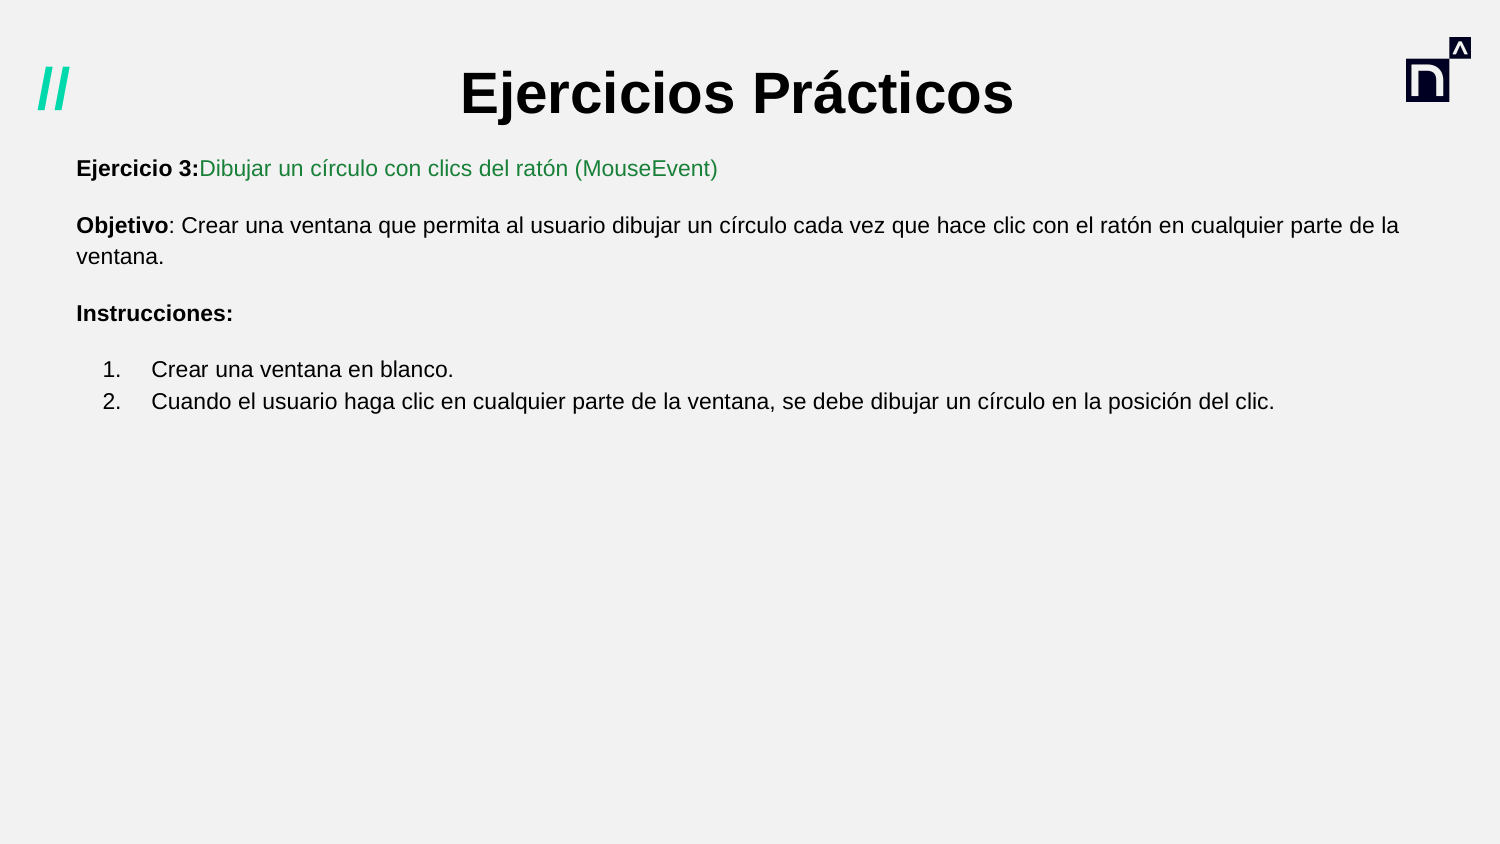

# Ejercicios Prácticos
Ejercicio 3:Dibujar un círculo con clics del ratón (MouseEvent)
Objetivo: Crear una ventana que permita al usuario dibujar un círculo cada vez que hace clic con el ratón en cualquier parte de la ventana.
Instrucciones:
Crear una ventana en blanco.
Cuando el usuario haga clic en cualquier parte de la ventana, se debe dibujar un círculo en la posición del clic.